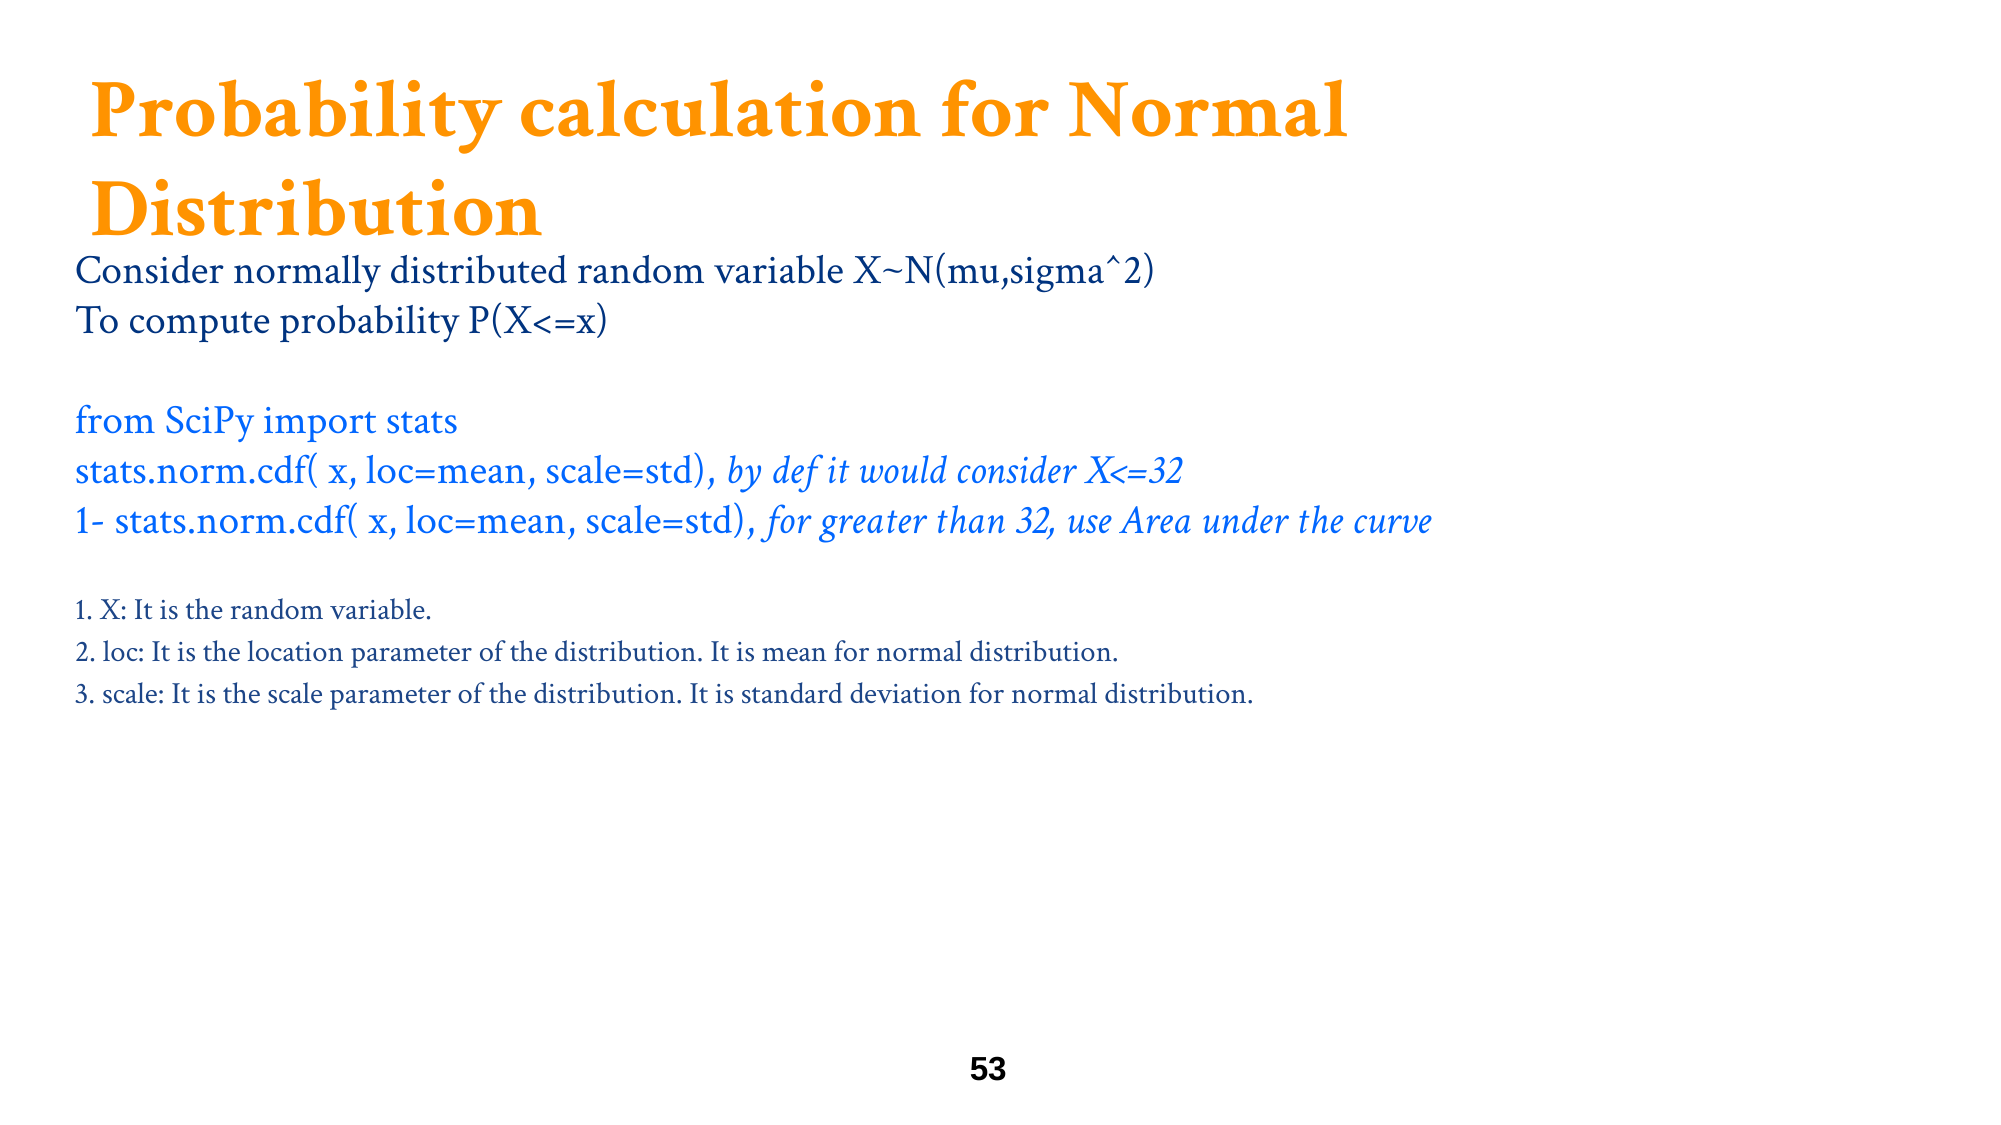

Probability calculation for Normal Distribution
Consider normally distributed random variable X~N(mu,sigma^2)
To compute probability P(X<=x)

from SciPy import stats
stats.norm.cdf( x, loc=mean, scale=std), by def it would consider X<=32
1- stats.norm.cdf( x, loc=mean, scale=std), for greater than 32, use Area under the curve

1. X: It is the random variable.
2. loc: It is the location parameter of the distribution. It is mean for normal distribution.
3. scale: It is the scale parameter of the distribution. It is standard deviation for normal distribution.